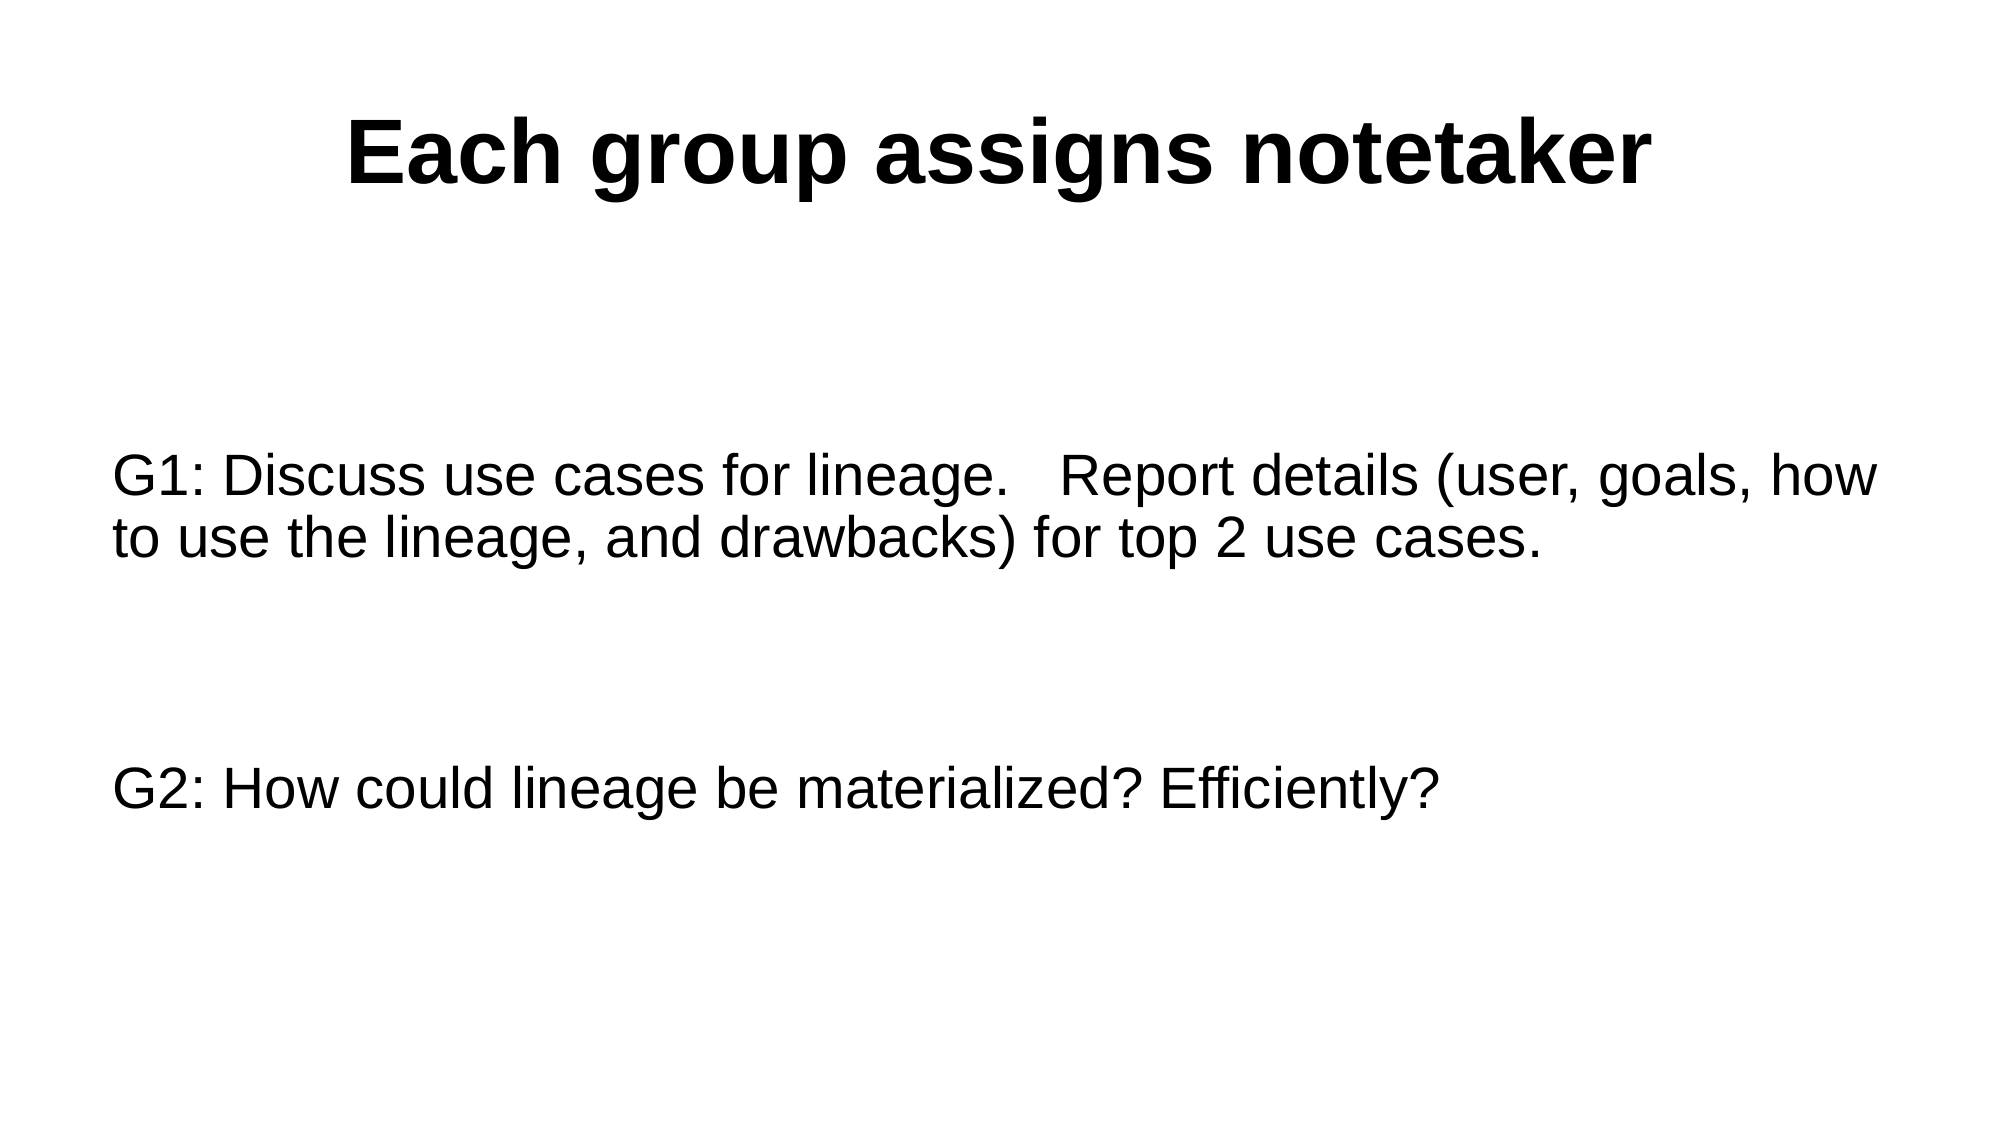

# Each group assigns notetaker

G1: Discuss use cases for lineage.   Report details (user, goals, how to use the lineage, and drawbacks) for top 2 use cases.

G2: How could lineage be materialized? Efficiently?